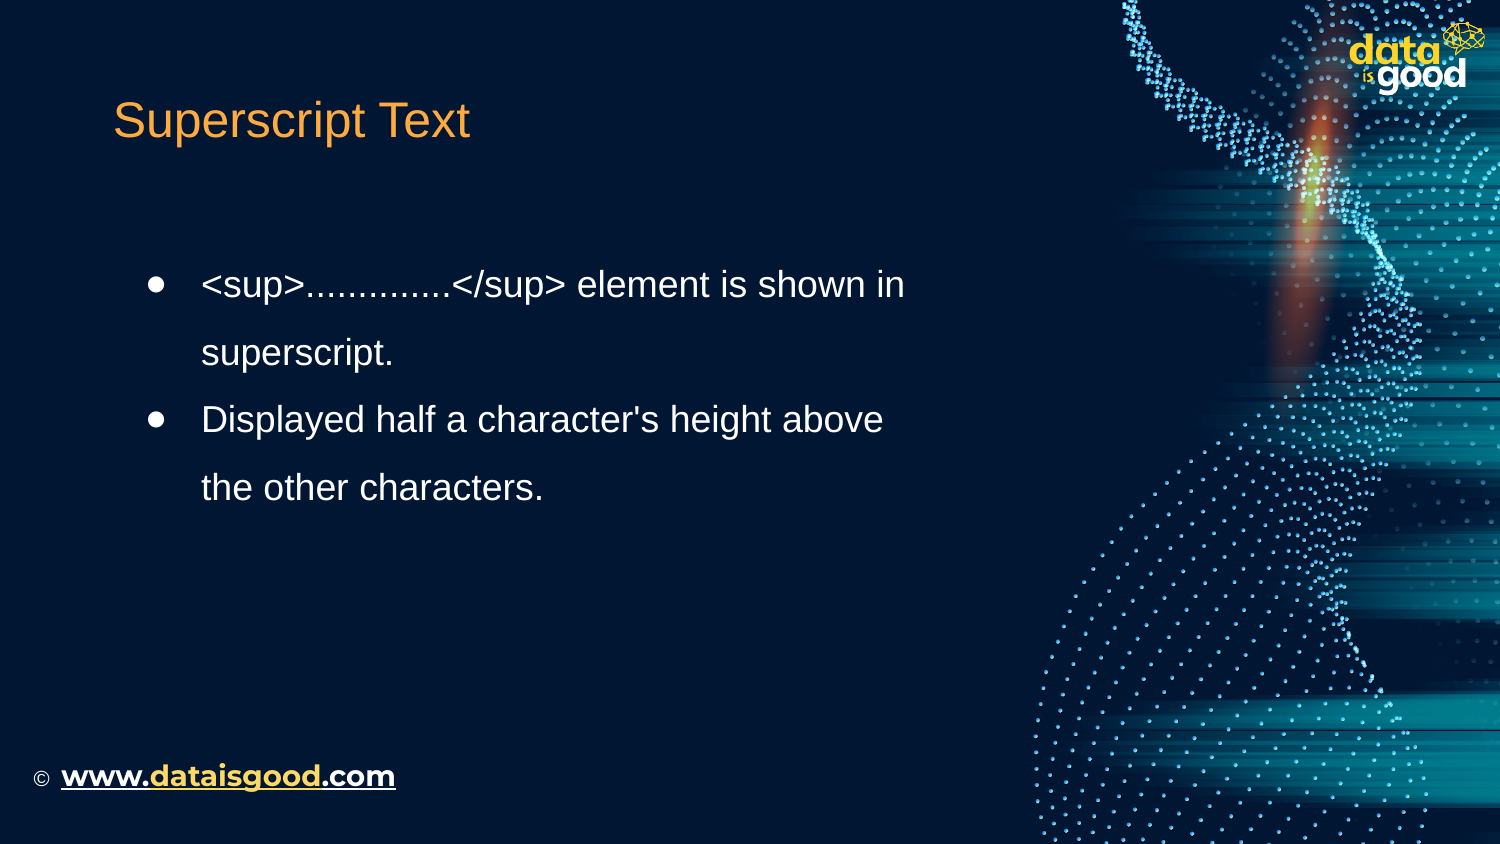

# Superscript Text
<sup>..............</sup> element is shown in superscript.
Displayed half a character's height above the other characters.